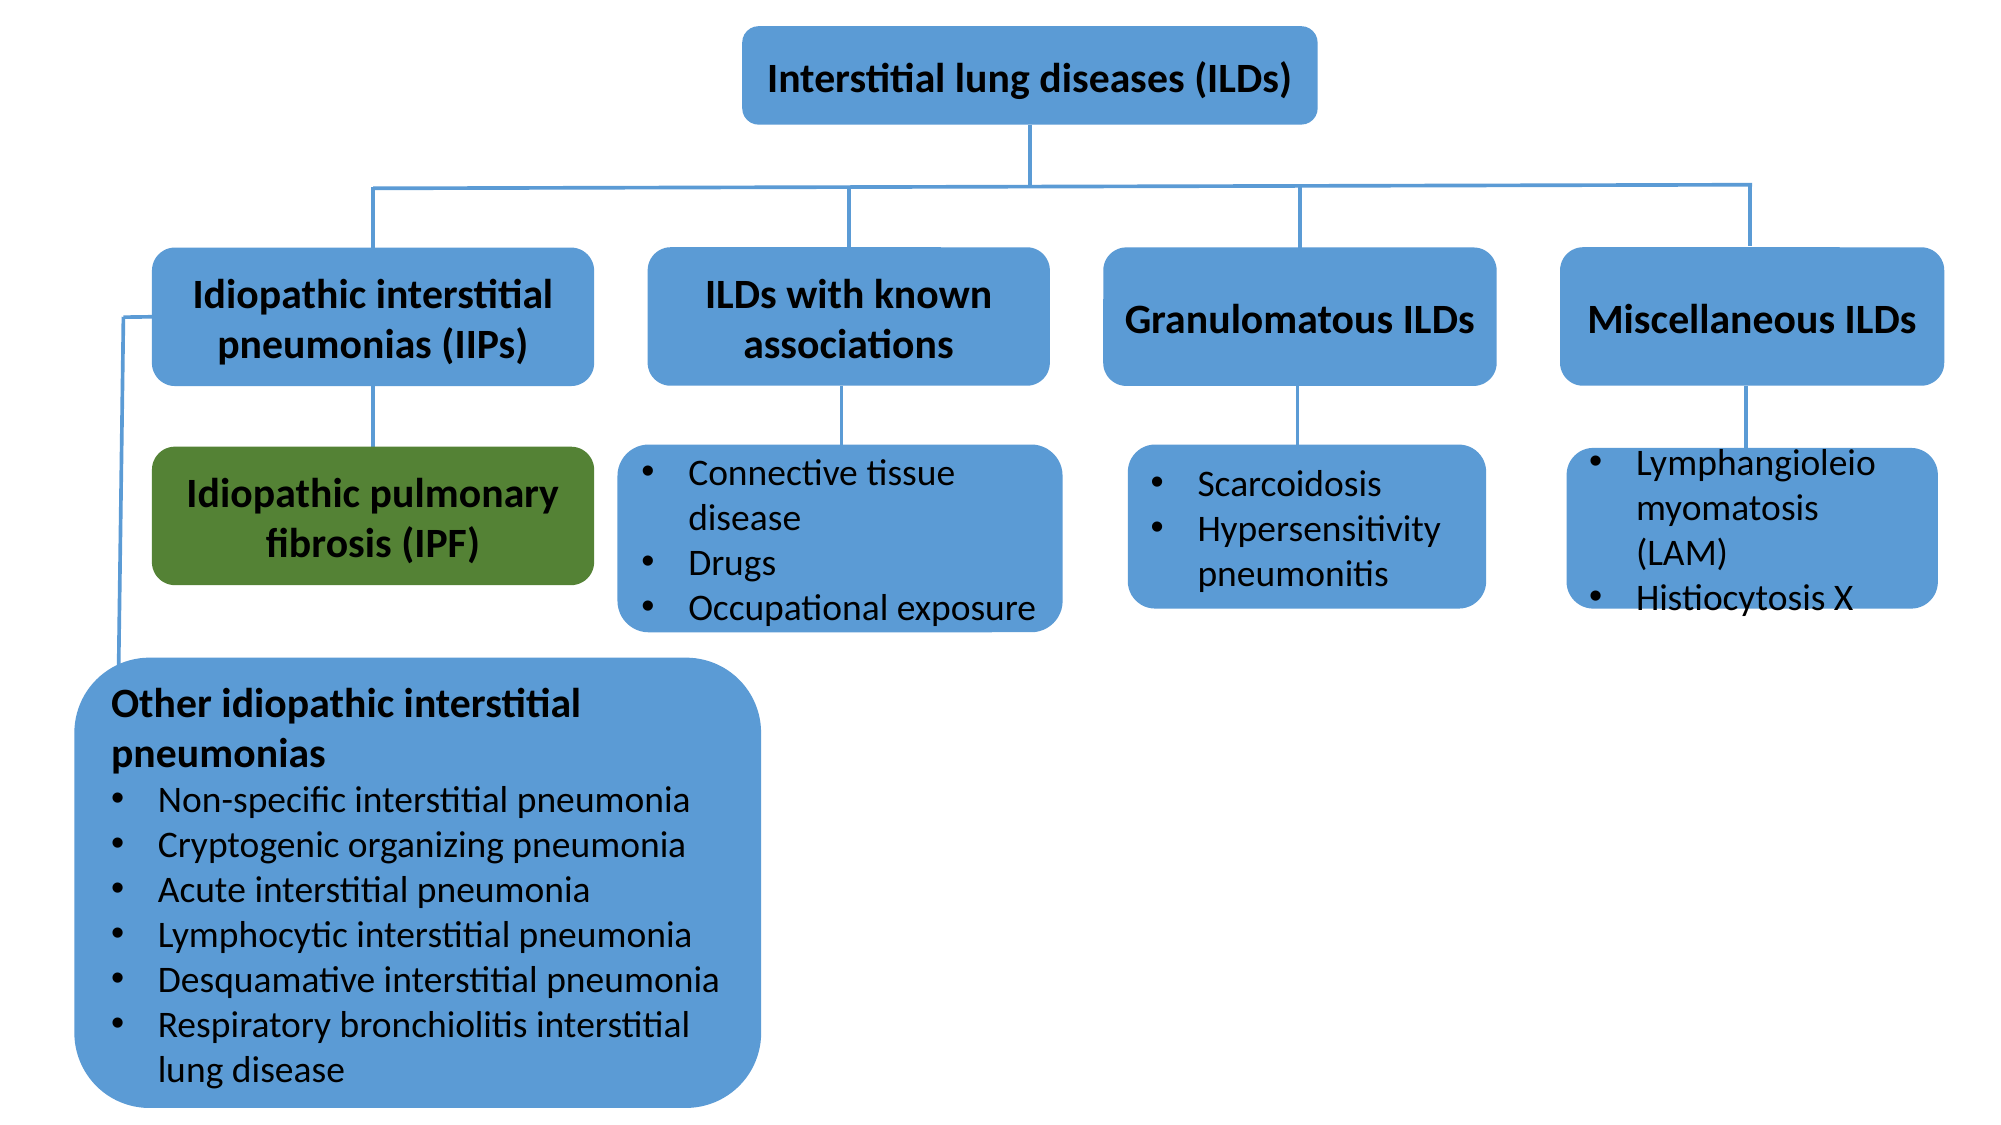

Interstitial lung diseases (ILDs)
ILDs with known associations
Miscellaneous ILDs
Granulomatous ILDs
Idiopathic interstitial pneumonias (IIPs)
Connective tissue disease
Drugs
Occupational exposure
Scarcoidosis
Hypersensitivity pneumonitis
Idiopathic pulmonary fibrosis (IPF)
Lymphangioleio myomatosis (LAM)
Histiocytosis X
Other idiopathic interstitial pneumonias
Non-specific interstitial pneumonia
Cryptogenic organizing pneumonia
Acute interstitial pneumonia
Lymphocytic interstitial pneumonia
Desquamative interstitial pneumonia
Respiratory bronchiolitis interstitial lung disease